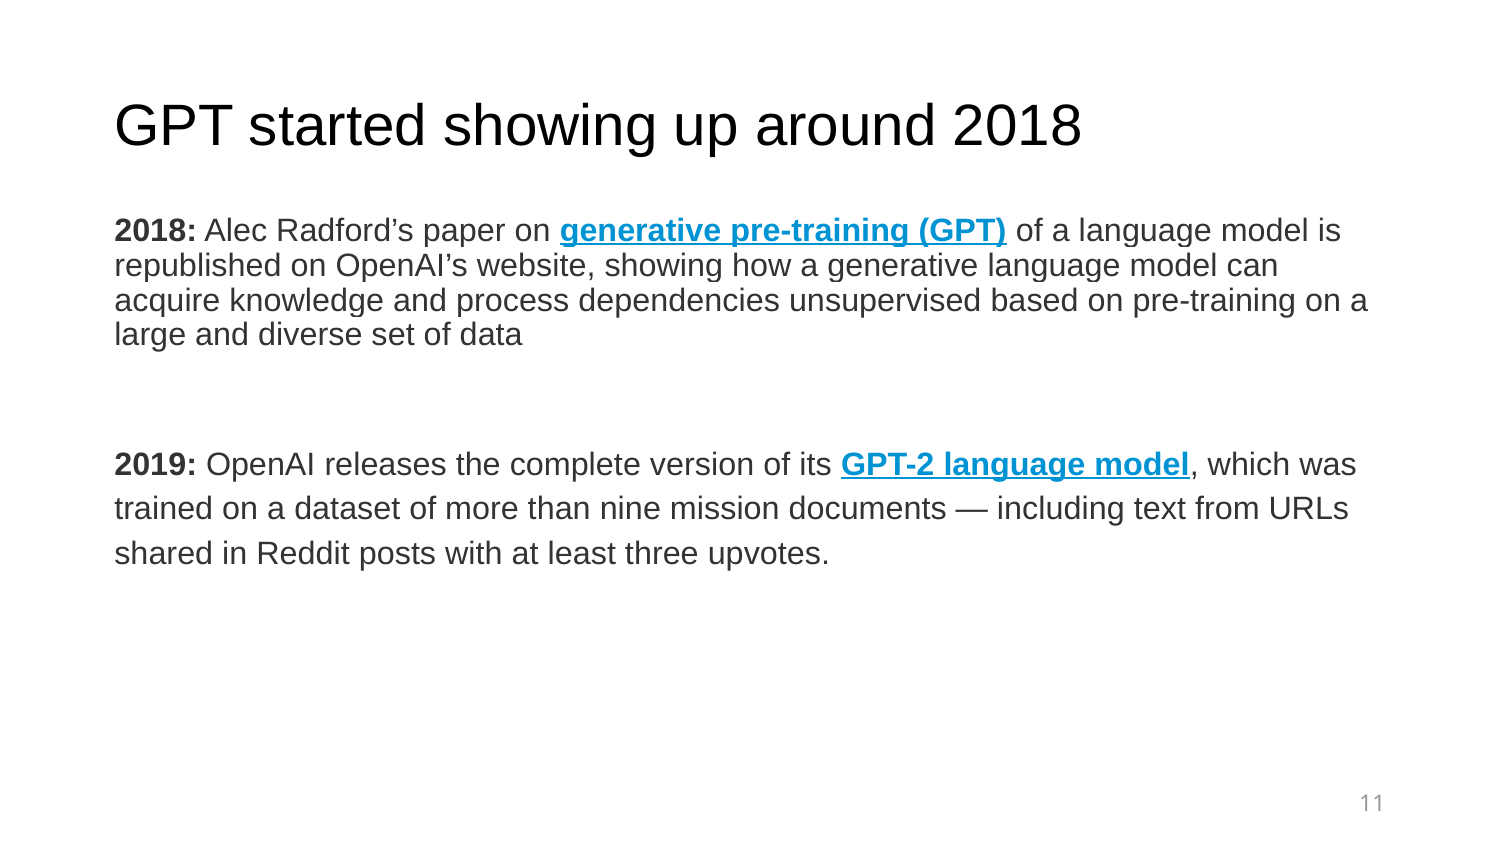

# GPT started showing up around 2018
2018: Alec Radford’s paper on generative pre-training (GPT) of a language model is republished on OpenAI’s website, showing how a generative language model can acquire knowledge and process dependencies unsupervised based on pre-training on a large and diverse set of data

2019: OpenAI releases the complete version of its GPT-2 language model, which was trained on a dataset of more than nine mission documents — including text from URLs shared in Reddit posts with at least three upvotes.

11